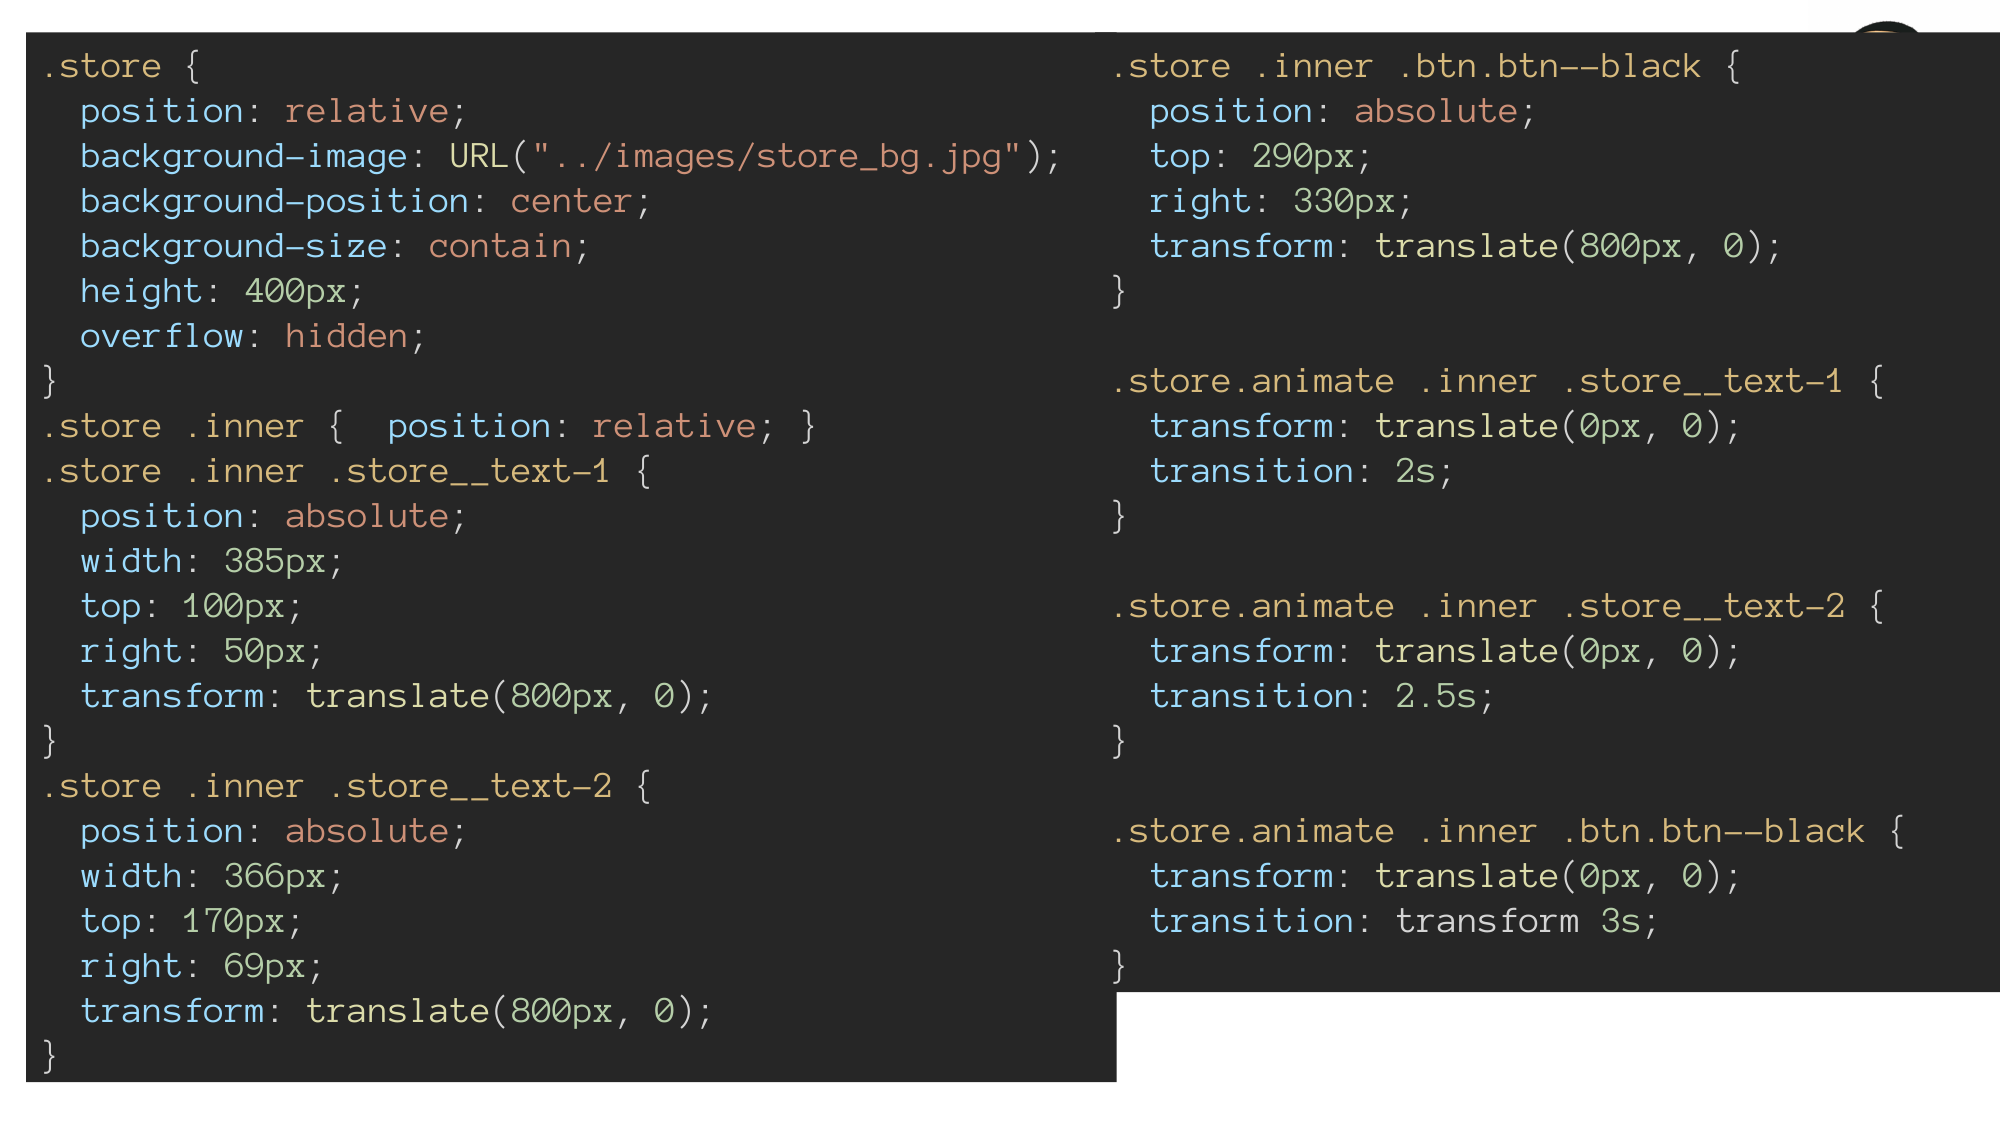

.store {
  position: relative;
  background-image: URL("../images/store_bg.jpg");
  background-position: center;
  background-size: contain;
  height: 400px;
  overflow: hidden;
}
.store .inner {  position: relative; }
.store .inner .store__text-1 {
  position: absolute;
  width: 385px;
  top: 100px;
  right: 50px;
  transform: translate(800px, 0);
}
.store .inner .store__text-2 {
  position: absolute;
  width: 366px;
  top: 170px;
  right: 69px;
  transform: translate(800px, 0);
}
.store .inner .btn.btn--black {
  position: absolute;
  top: 290px;
  right: 330px;
  transform: translate(800px, 0);
}
.store.animate .inner .store__text-1 {
  transform: translate(0px, 0);
  transition: 2s;
}
.store.animate .inner .store__text-2 {
  transform: translate(0px, 0);
  transition: 2.5s;
}
.store.animate .inner .btn.btn--black {
  transform: translate(0px, 0);
  transition: transform 3s;
}